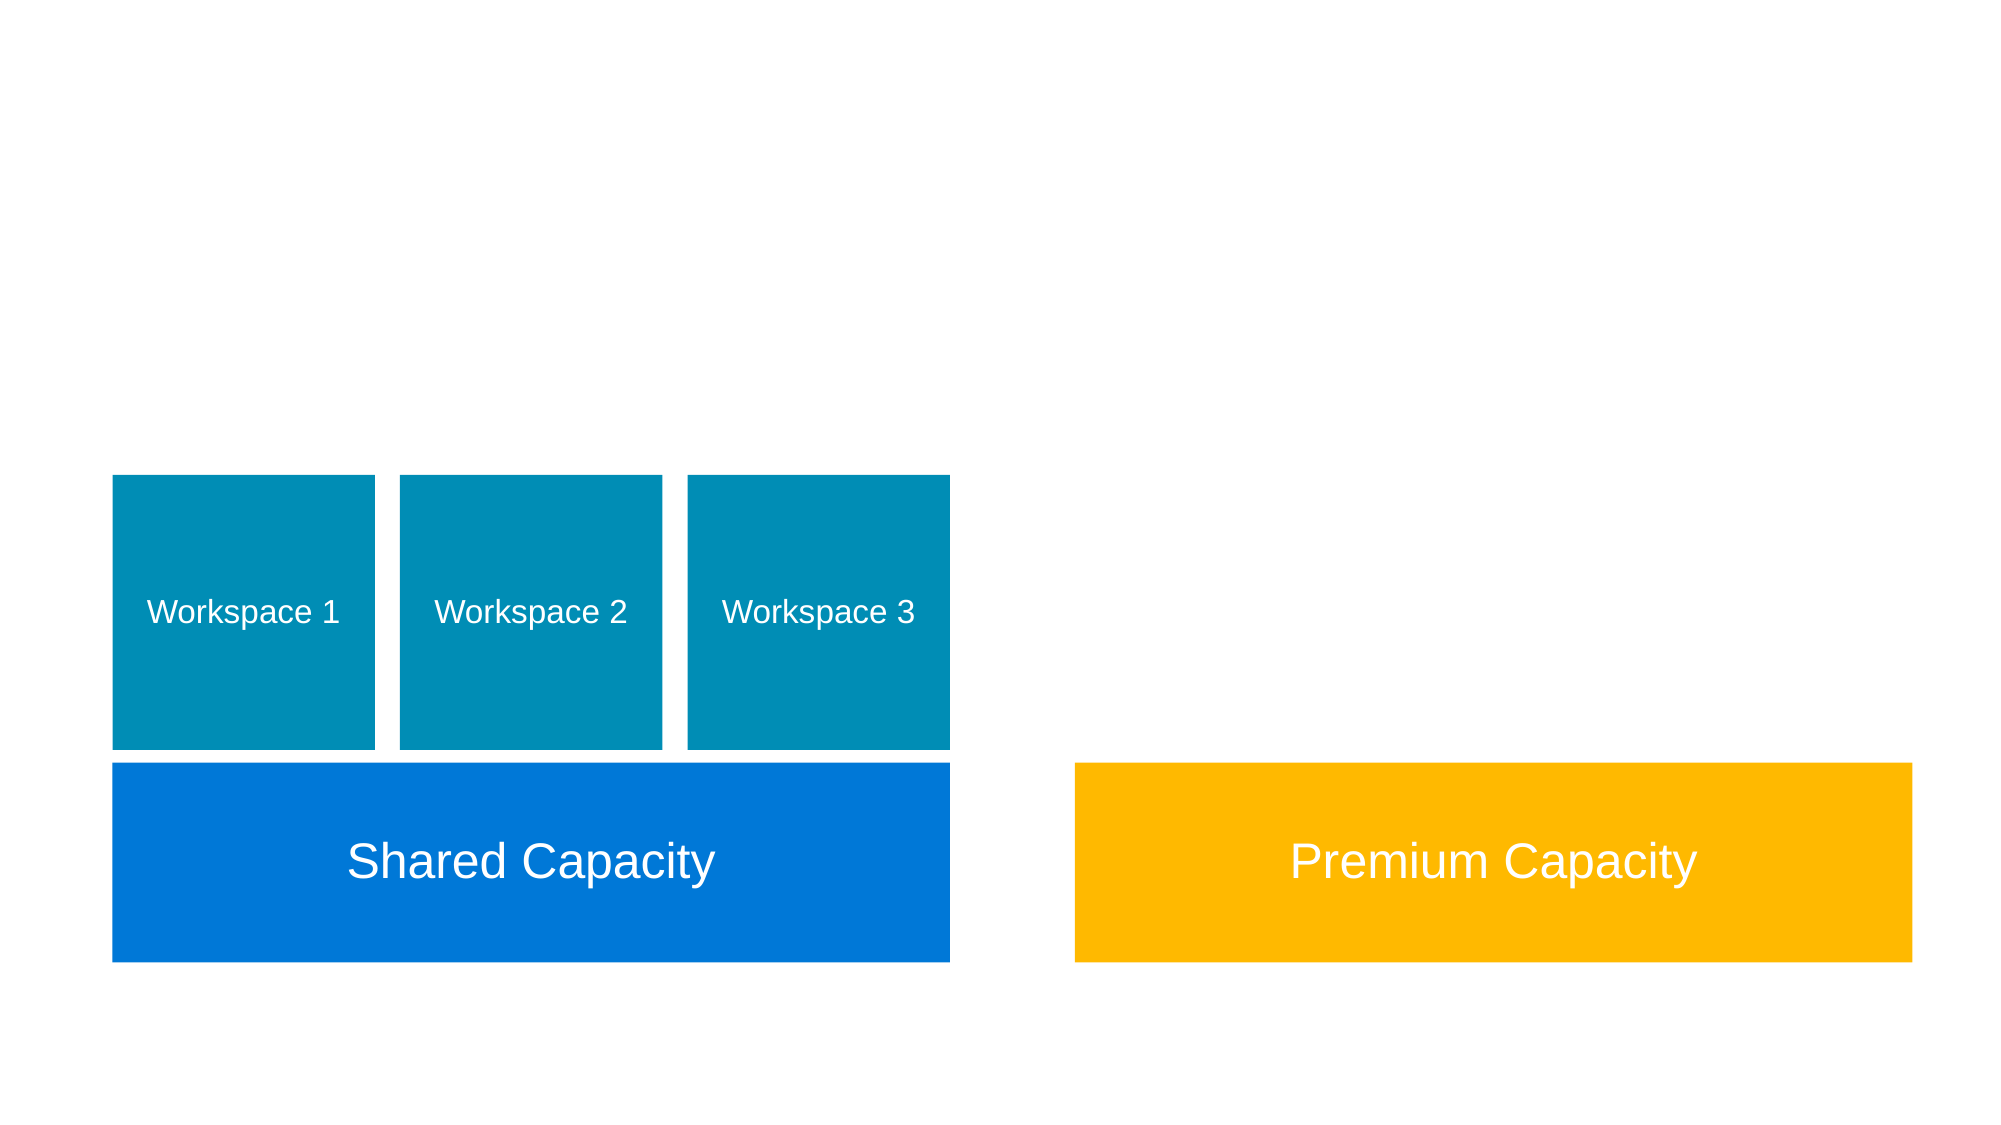

Workspace 1
Workspace 2
Workspace 3
Shared Capacity
Premium Capacity